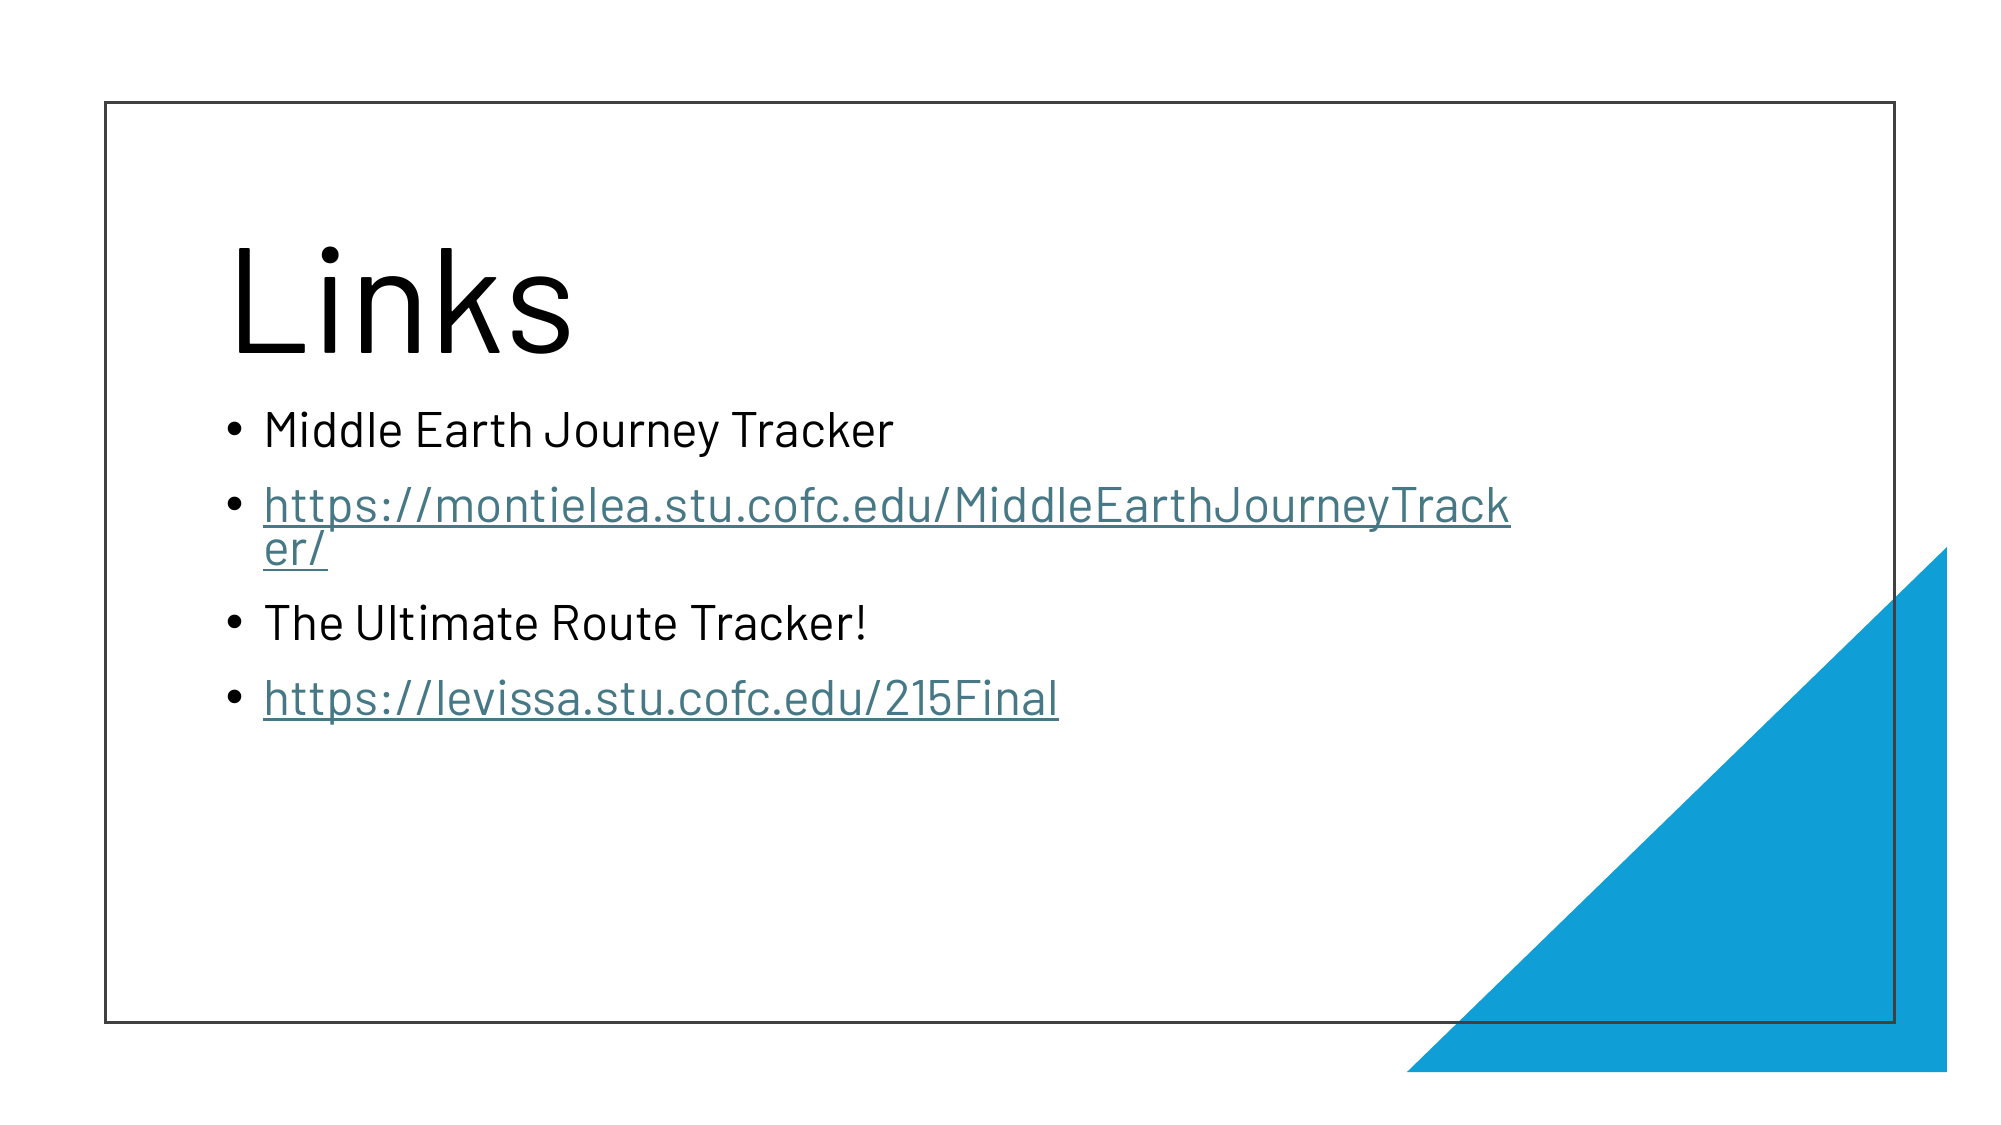

# Links
Middle Earth Journey Tracker
https://montielea.stu.cofc.edu/MiddleEarthJourneyTracker/
The Ultimate Route Tracker!
https://levissa.stu.cofc.edu/215Final